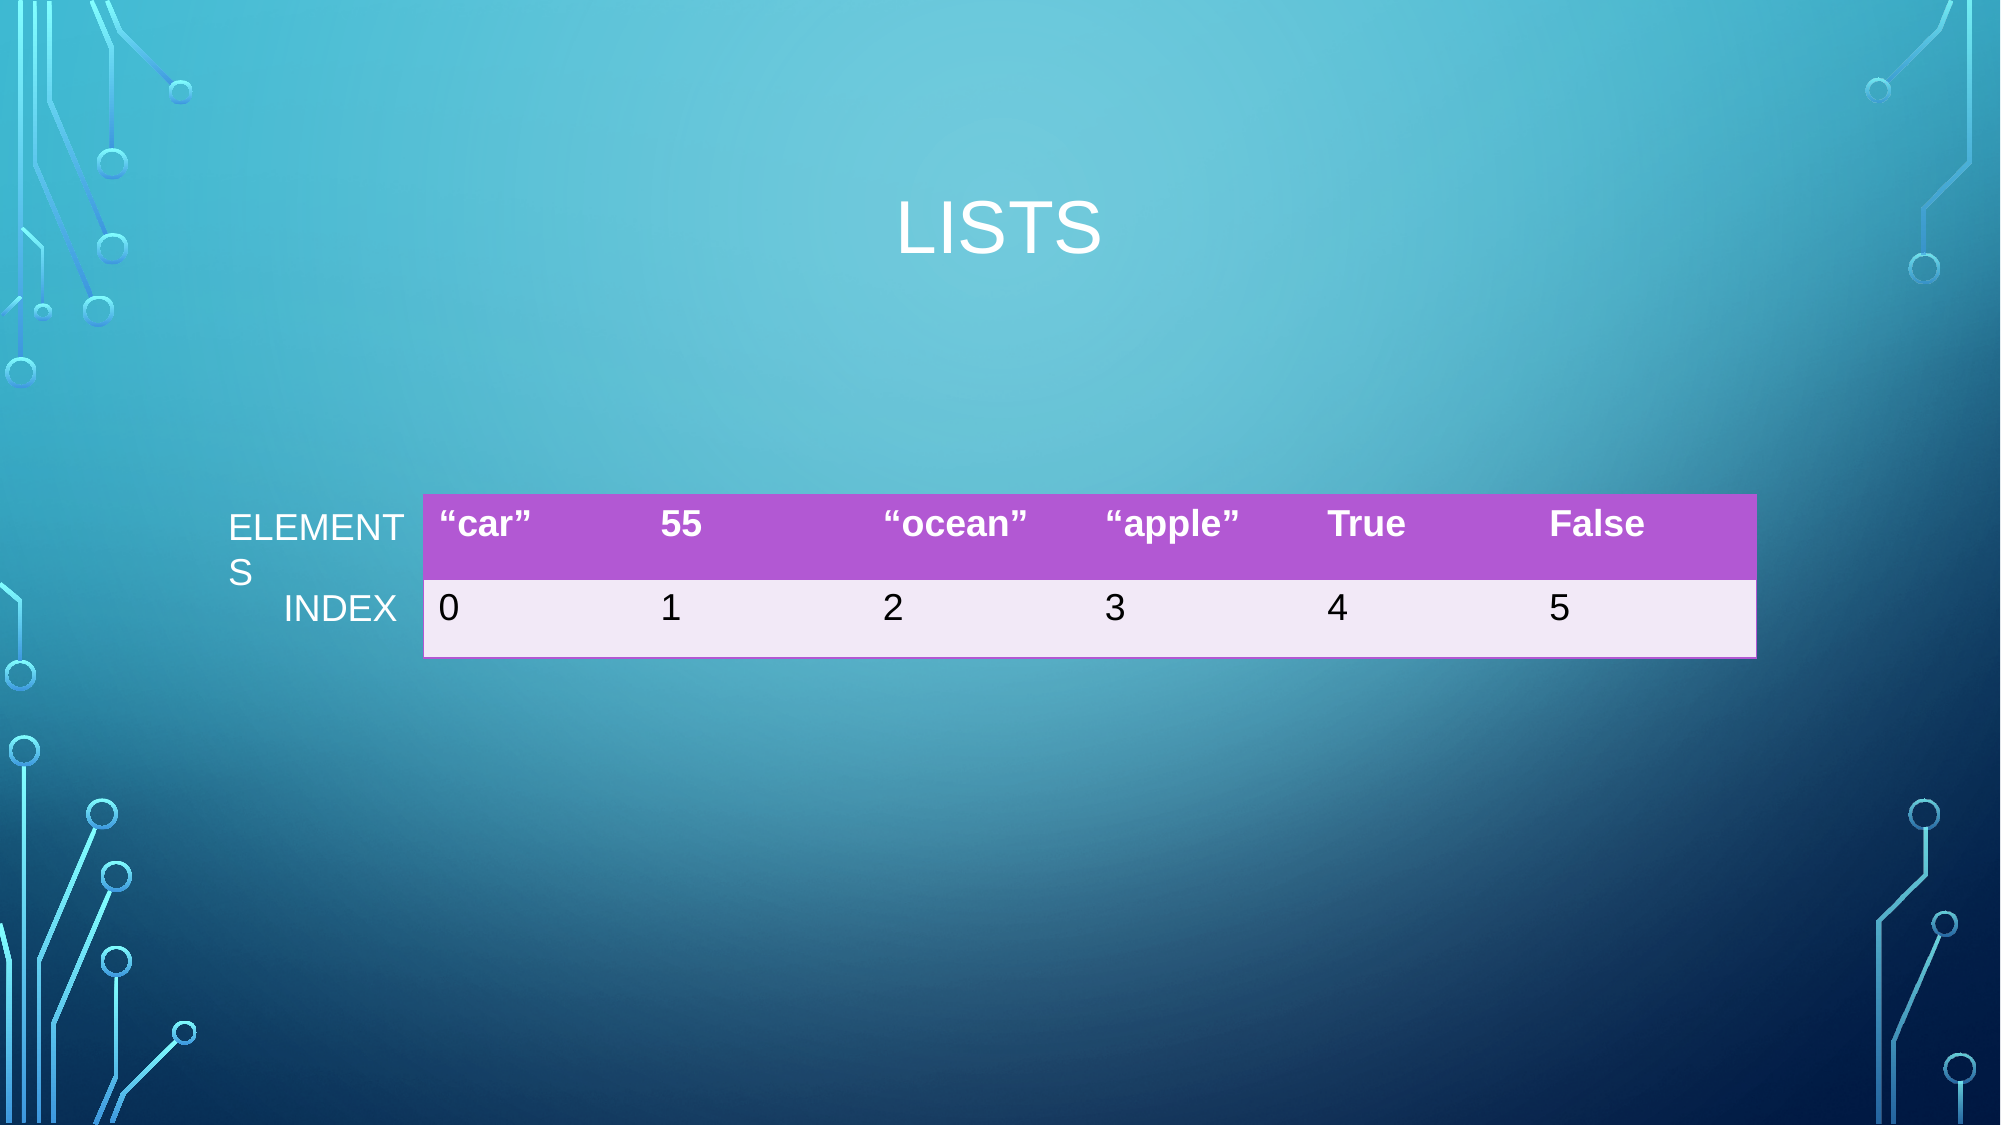

Lists
ELEMENTS
| “car” | 55 | “ocean” | “apple” | True | False |
| --- | --- | --- | --- | --- | --- |
| 0 | 1 | 2 | 3 | 4 | 5 |
INDEX